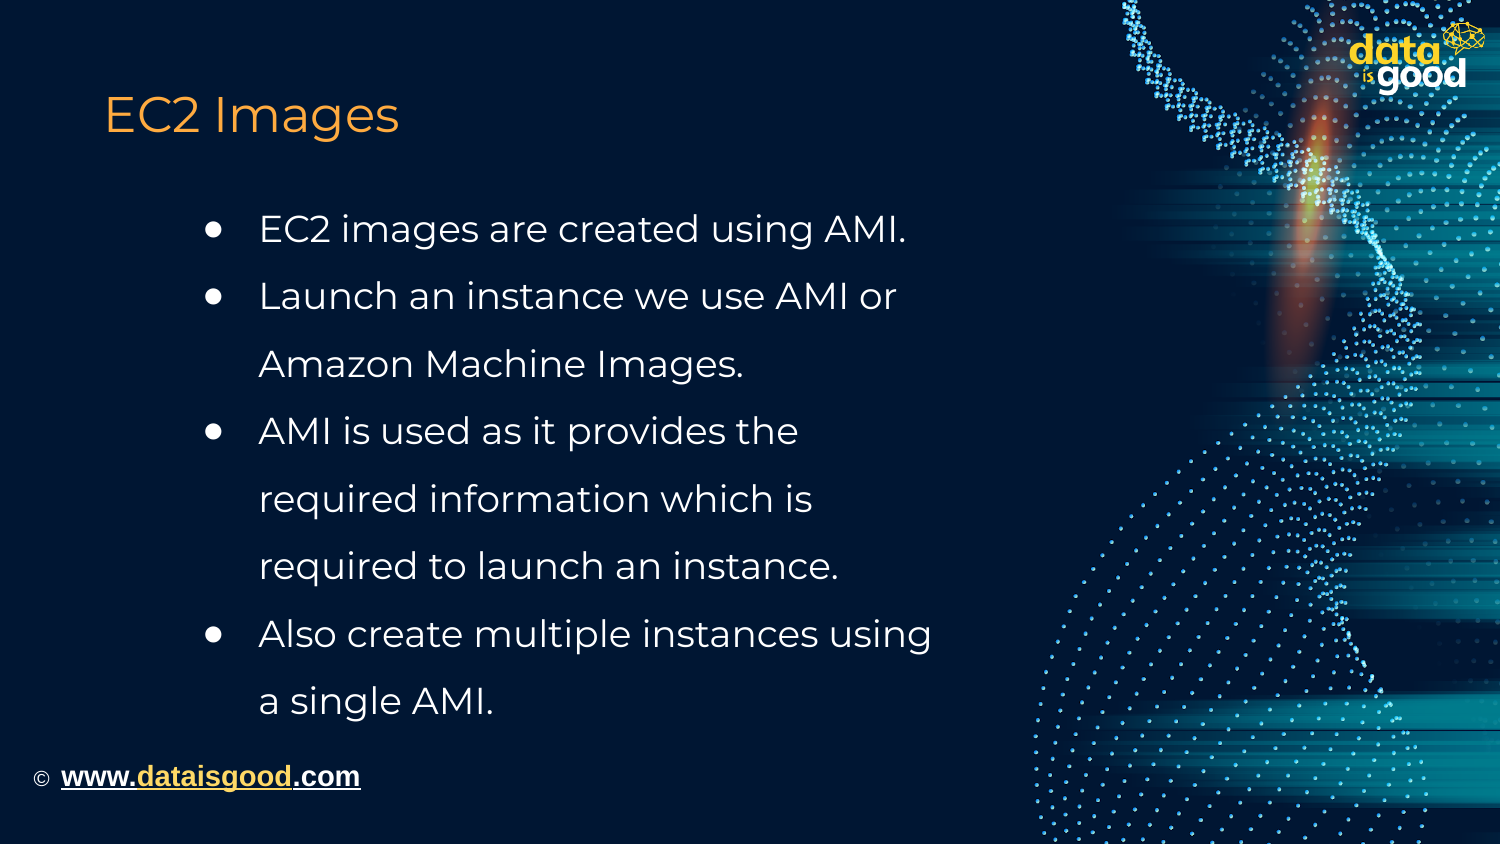

# EC2 Images
EC2 images are created using AMI.
Launch an instance we use AMI or Amazon Machine Images.
AMI is used as it provides the required information which is required to launch an instance.
Also create multiple instances using a single AMI.